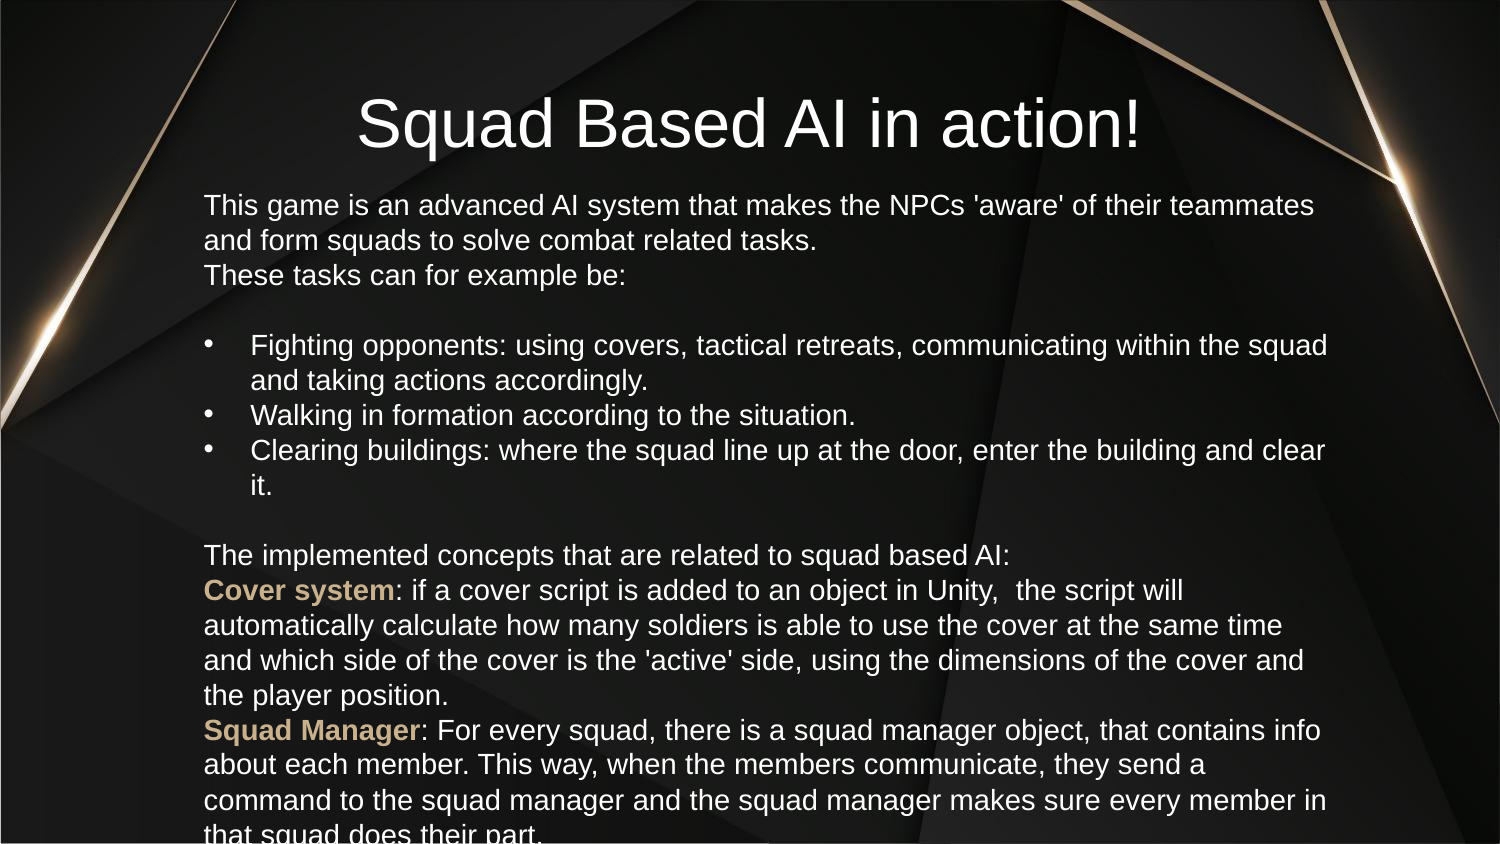

# Squad Based AI in action!
This game is an advanced AI system that makes the NPCs 'aware' of their teammates and form squads to solve combat related tasks.
These tasks can for example be:

Fighting opponents: using covers, tactical retreats, communicating within the squad and taking actions accordingly.
Walking in formation according to the situation.
Clearing buildings: where the squad line up at the door, enter the building and clear it.

The implemented concepts that are related to squad based AI:
Cover system: if a cover script is added to an object in Unity,  the script will automatically calculate how many soldiers is able to use the cover at the same time and which side of the cover is the 'active' side, using the dimensions of the cover and the player position.
Squad Manager: For every squad, there is a squad manager object, that contains info about each member. This way, when the members communicate, they send a command to the squad manager and the squad manager makes sure every member in that squad does their part.
Entering buildings: tactically by stacking up and entering on command.